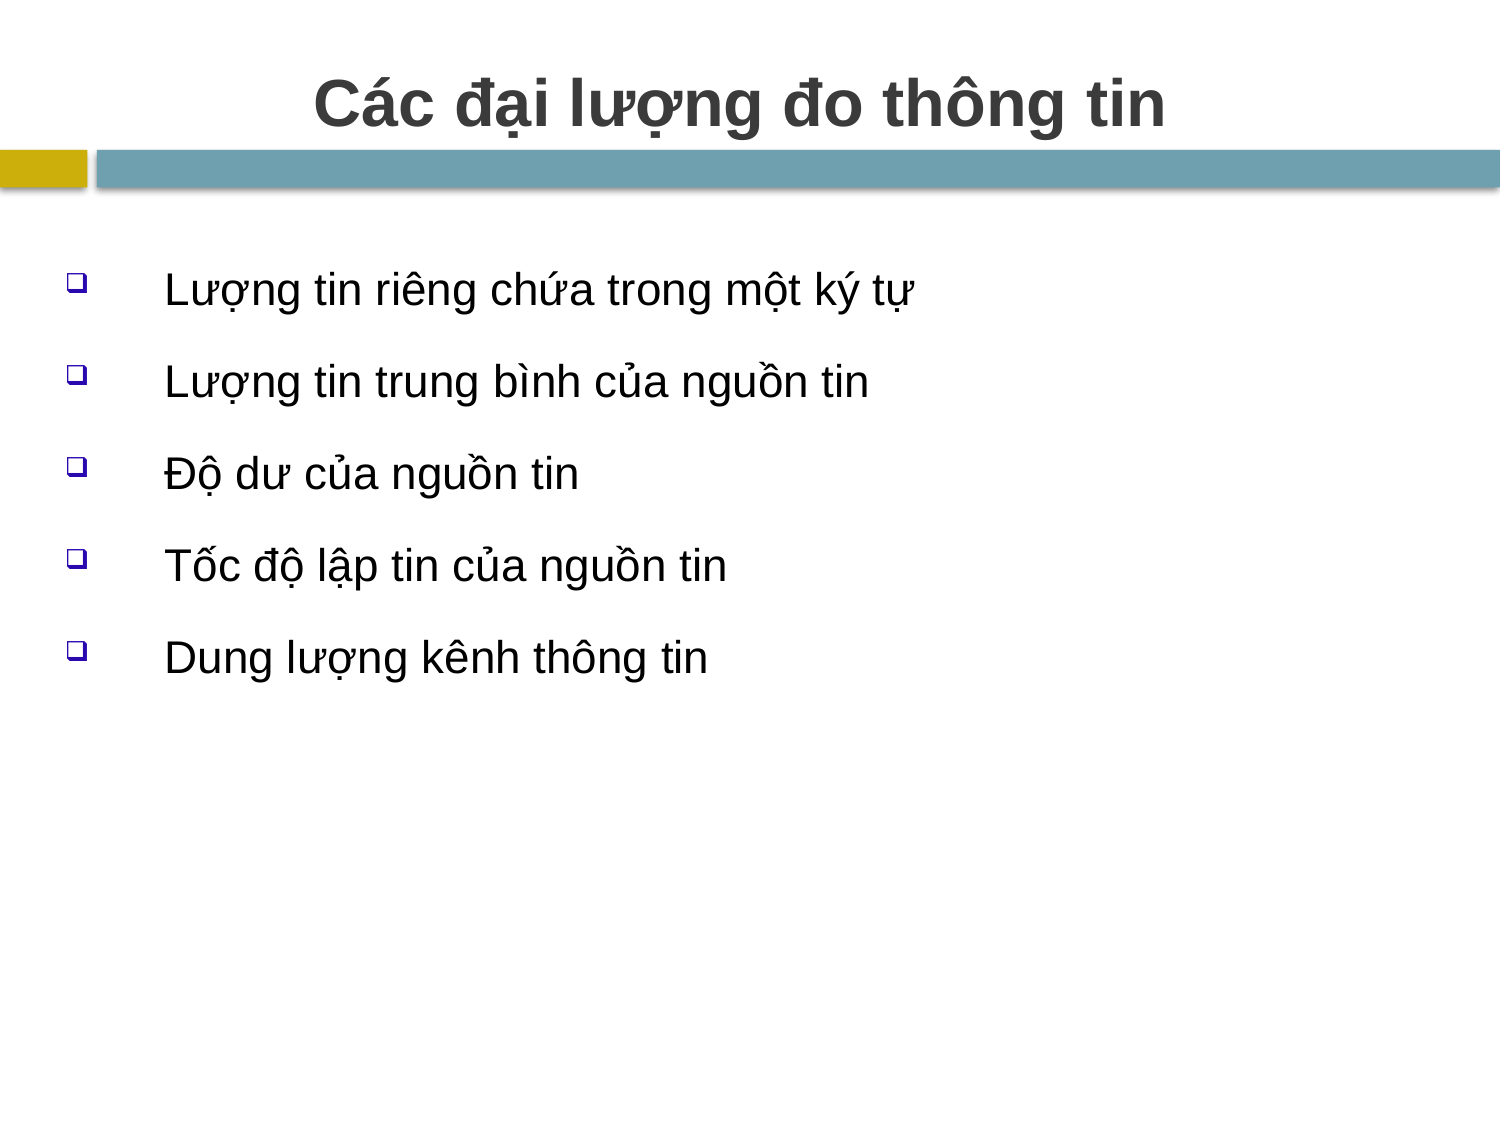

# Các đại lượng đo thông tin
Lượng tin riêng chứa trong một ký tự
Lượng tin trung bình của nguồn tin
Độ dư của nguồn tin
Tốc độ lập tin của nguồn tin
Dung lượng kênh thông tin